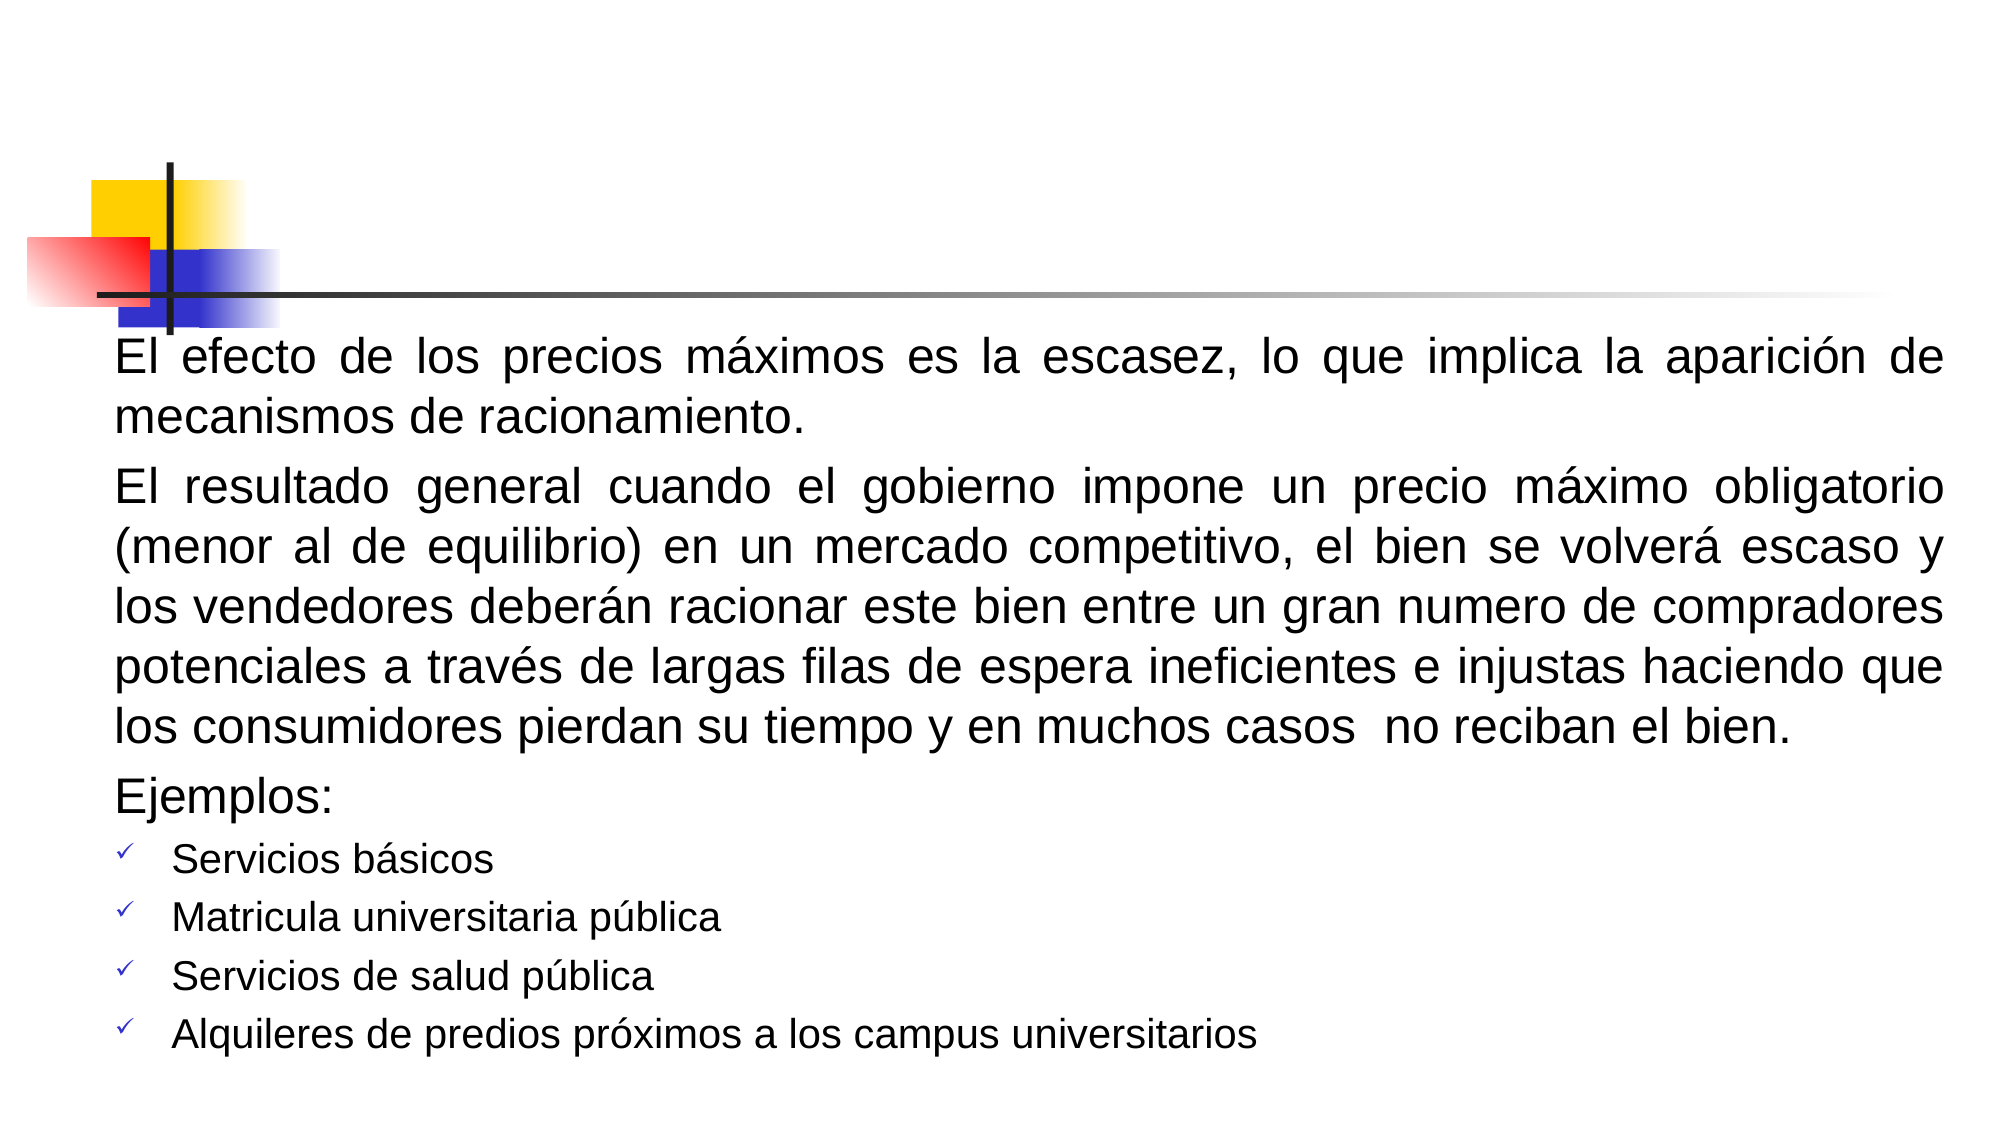

El efecto de los precios máximos es la escasez, lo que implica la aparición de mecanismos de racionamiento.
El resultado general cuando el gobierno impone un precio máximo obligatorio (menor al de equilibrio) en un mercado competitivo, el bien se volverá escaso y los vendedores deberán racionar este bien entre un gran numero de compradores potenciales a través de largas filas de espera ineficientes e injustas haciendo que los consumidores pierdan su tiempo y en muchos casos  no reciban el bien.
Ejemplos:
Servicios básicos
Matricula universitaria pública
Servicios de salud pública
Alquileres de predios próximos a los campus universitarios